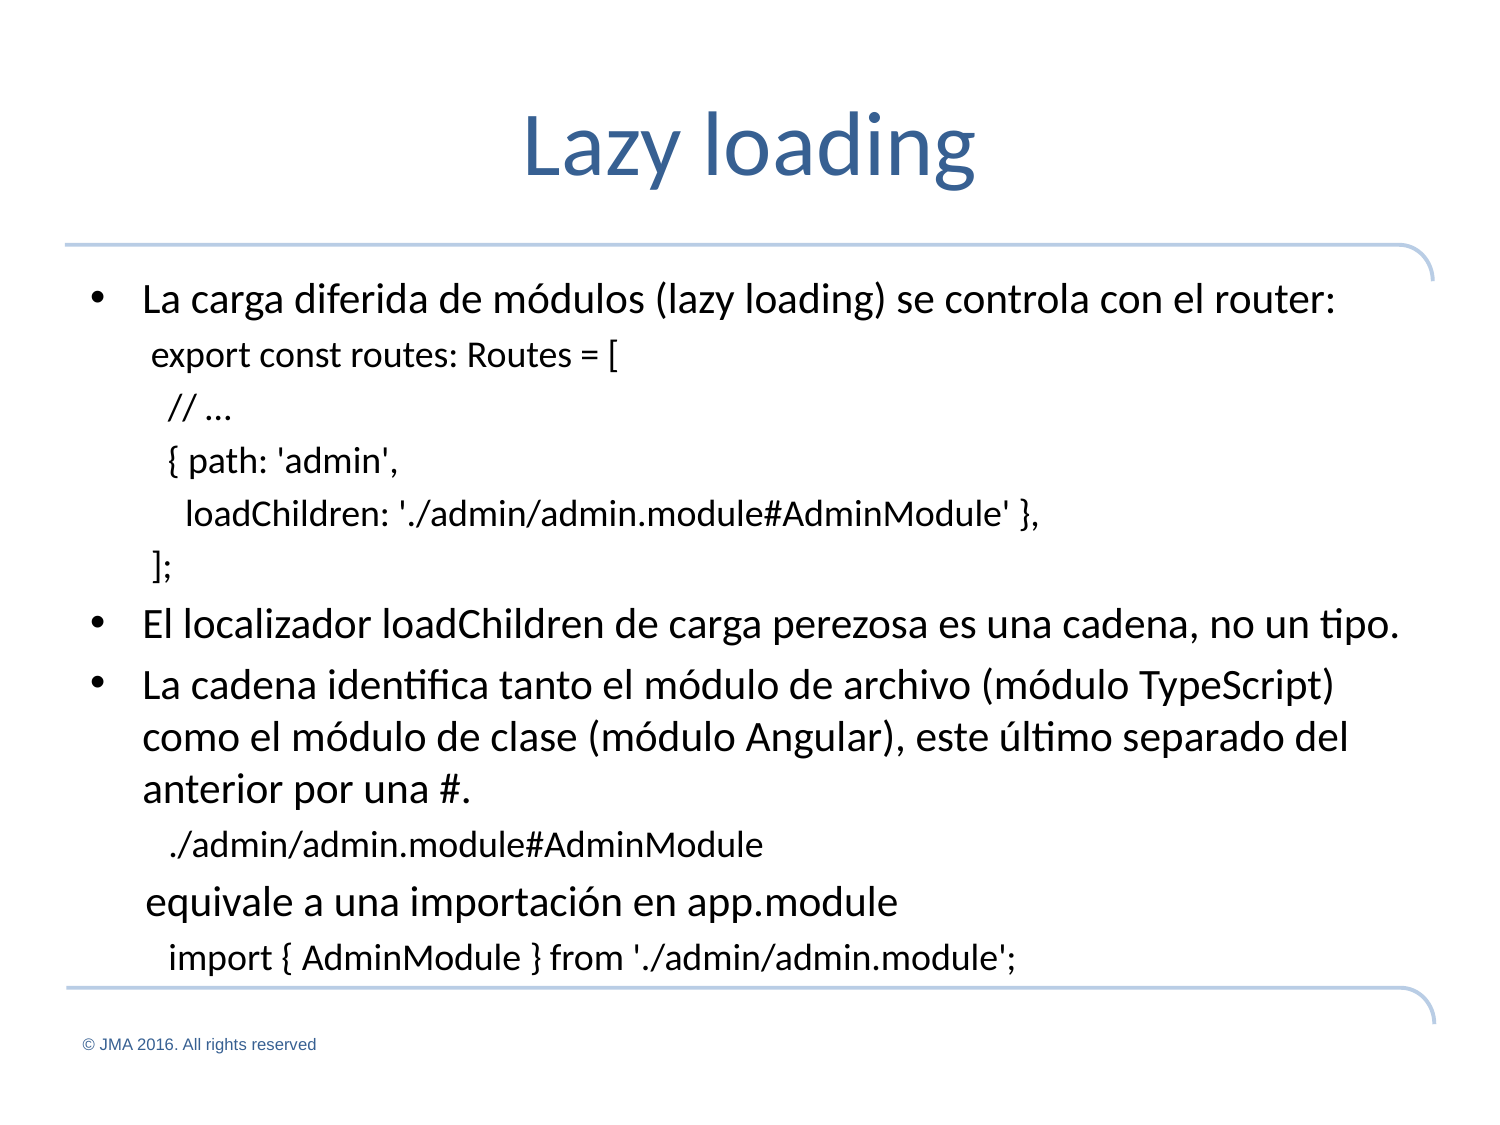

# Lazy loading
La carga diferida de módulos (lazy loading) se controla con el router:
export const routes: Routes = [
  // …
  { path: 'admin',
    loadChildren: './admin/admin.module#AdminModule' },
];
El localizador loadChildren de carga perezosa es una cadena, no un tipo.
La cadena identifica tanto el módulo de archivo (módulo TypeScript) como el módulo de clase (módulo Angular), este último separado del anterior por una #.
./admin/admin.module#AdminModule
equivale a una importación en app.module
import { AdminModule } from './admin/admin.module';